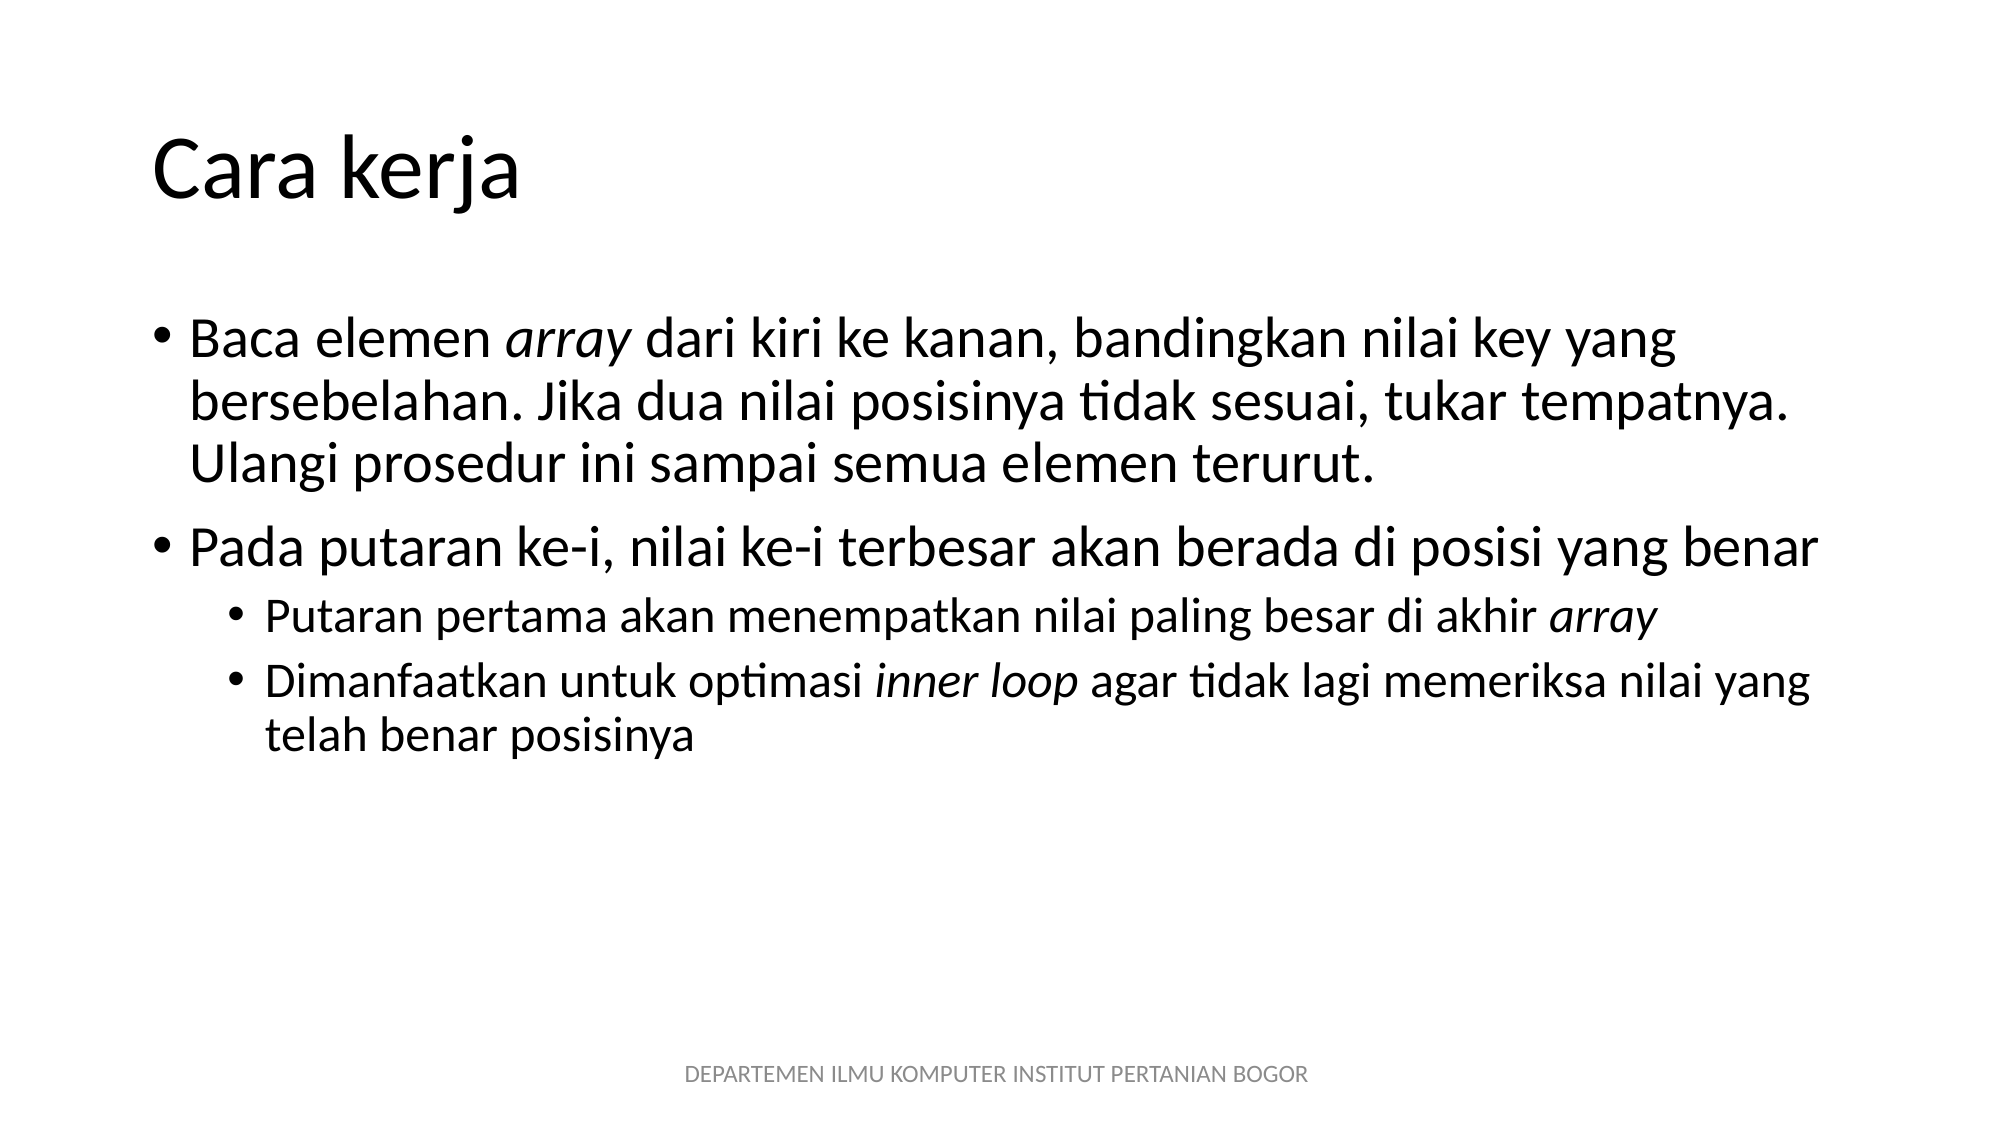

# Cara kerja
Baca elemen array dari kiri ke kanan, bandingkan nilai key yang bersebelahan. Jika dua nilai posisinya tidak sesuai, tukar tempatnya. Ulangi prosedur ini sampai semua elemen terurut.
Pada putaran ke-i, nilai ke-i terbesar akan berada di posisi yang benar
Putaran pertama akan menempatkan nilai paling besar di akhir array
Dimanfaatkan untuk optimasi inner loop agar tidak lagi memeriksa nilai yang telah benar posisinya

DEPARTEMEN ILMU KOMPUTER INSTITUT PERTANIAN BOGOR